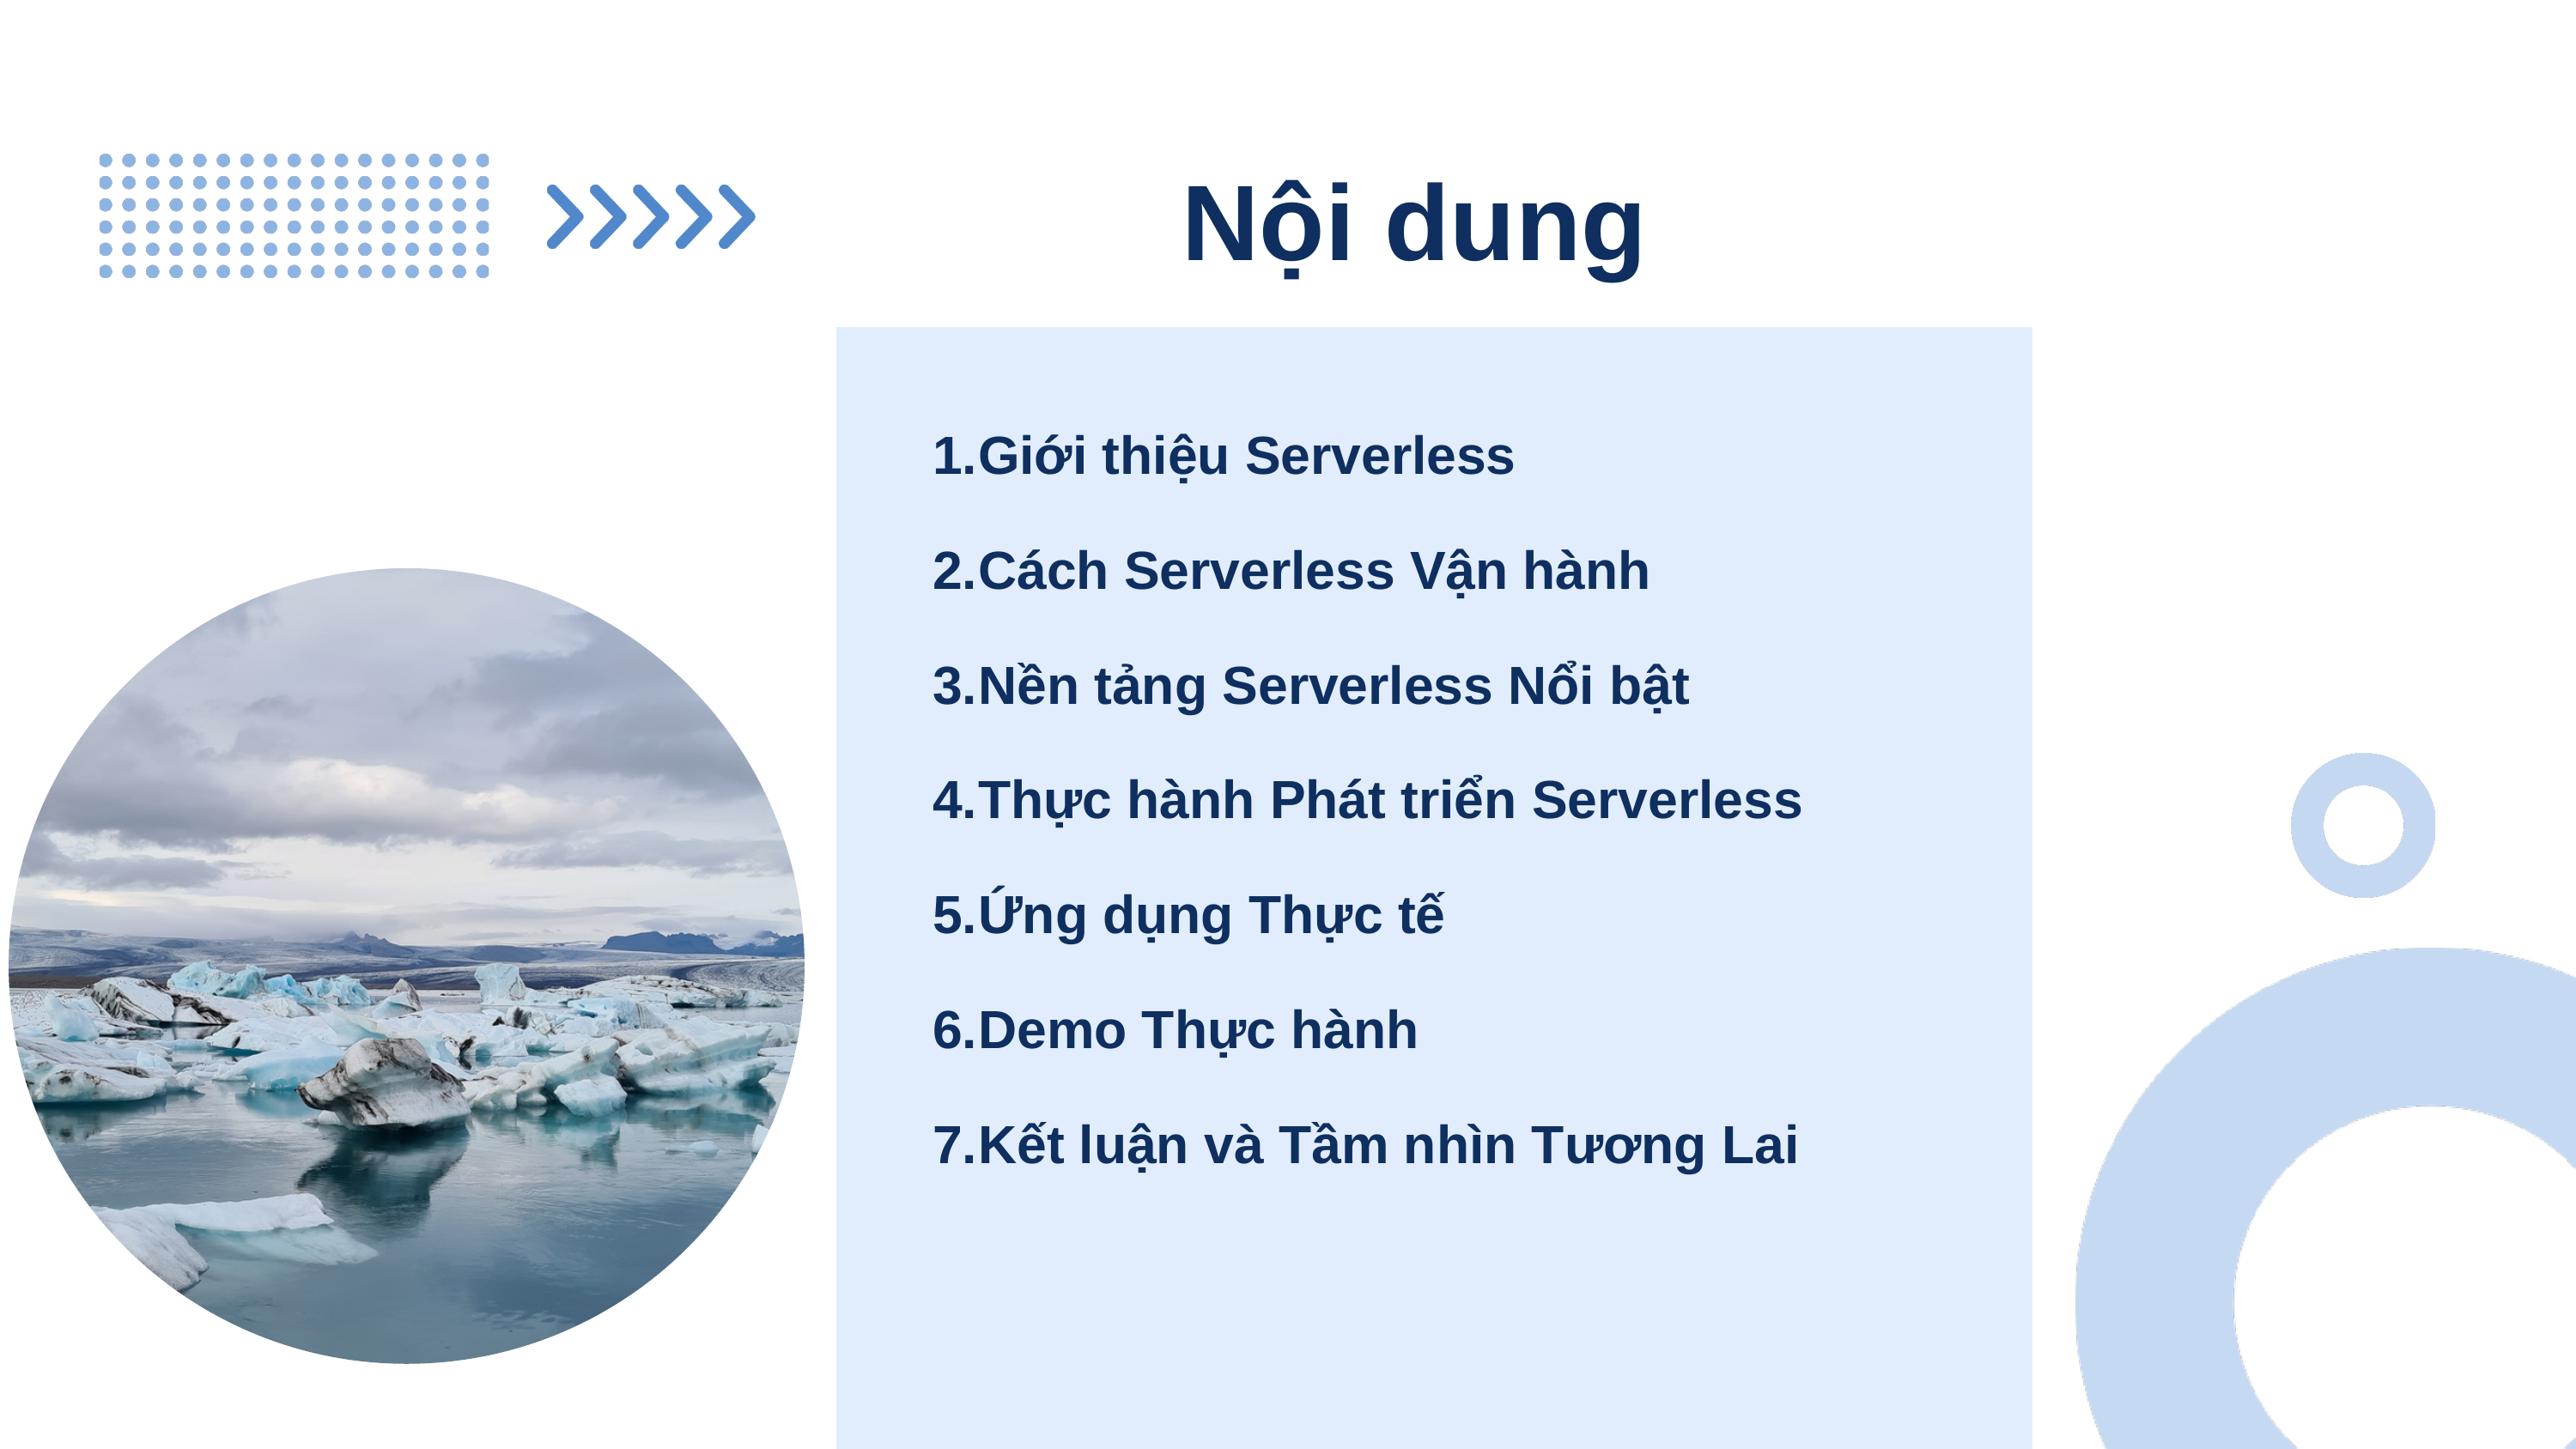

Nội dung

Giới thiệu Serverless
Cách Serverless Vận hành
Nền tảng Serverless Nổi bật
Thực hành Phát triển Serverless
Ứng dụng Thực tế
Demo Thực hành
Kết luận và Tầm nhìn Tương Lai